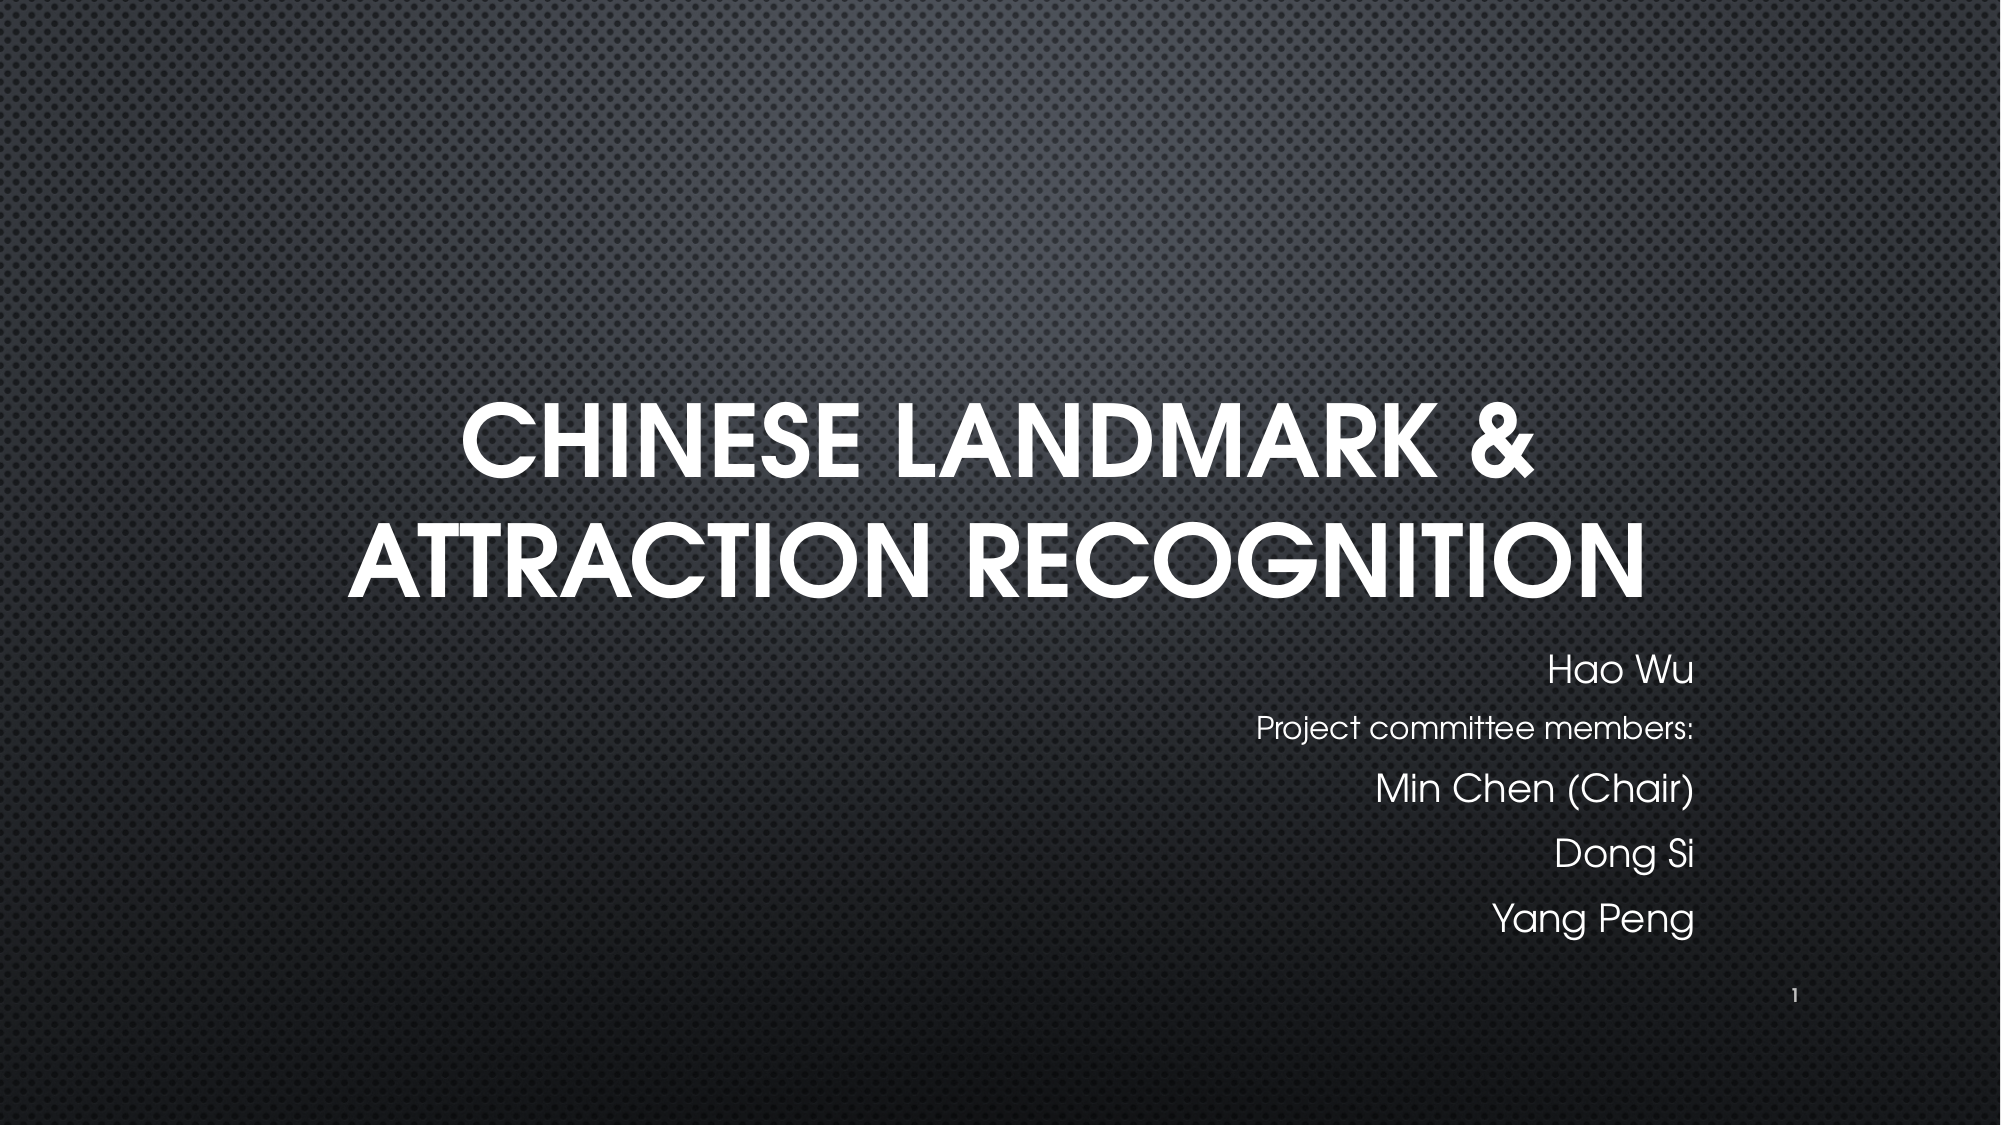

# Chinese Landmark & Attraction Recognition
Hao Wu
Project committee members:
Min Chen (Chair)
Dong Si
Yang Peng
1